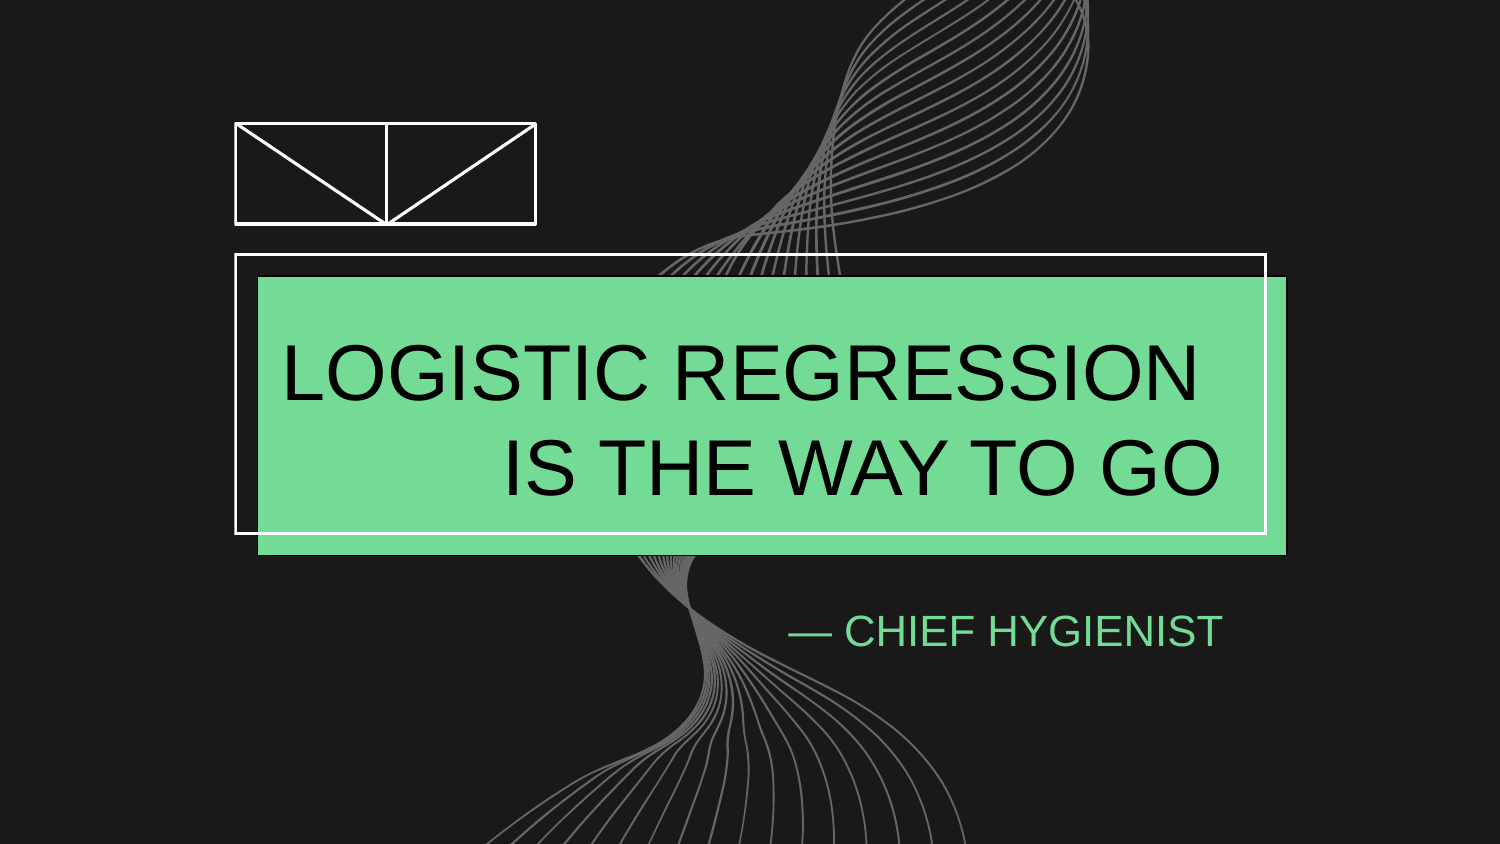

LOGISTIC REGRESSION
IS THE WAY TO GO
# — CHIEF HYGIENIST